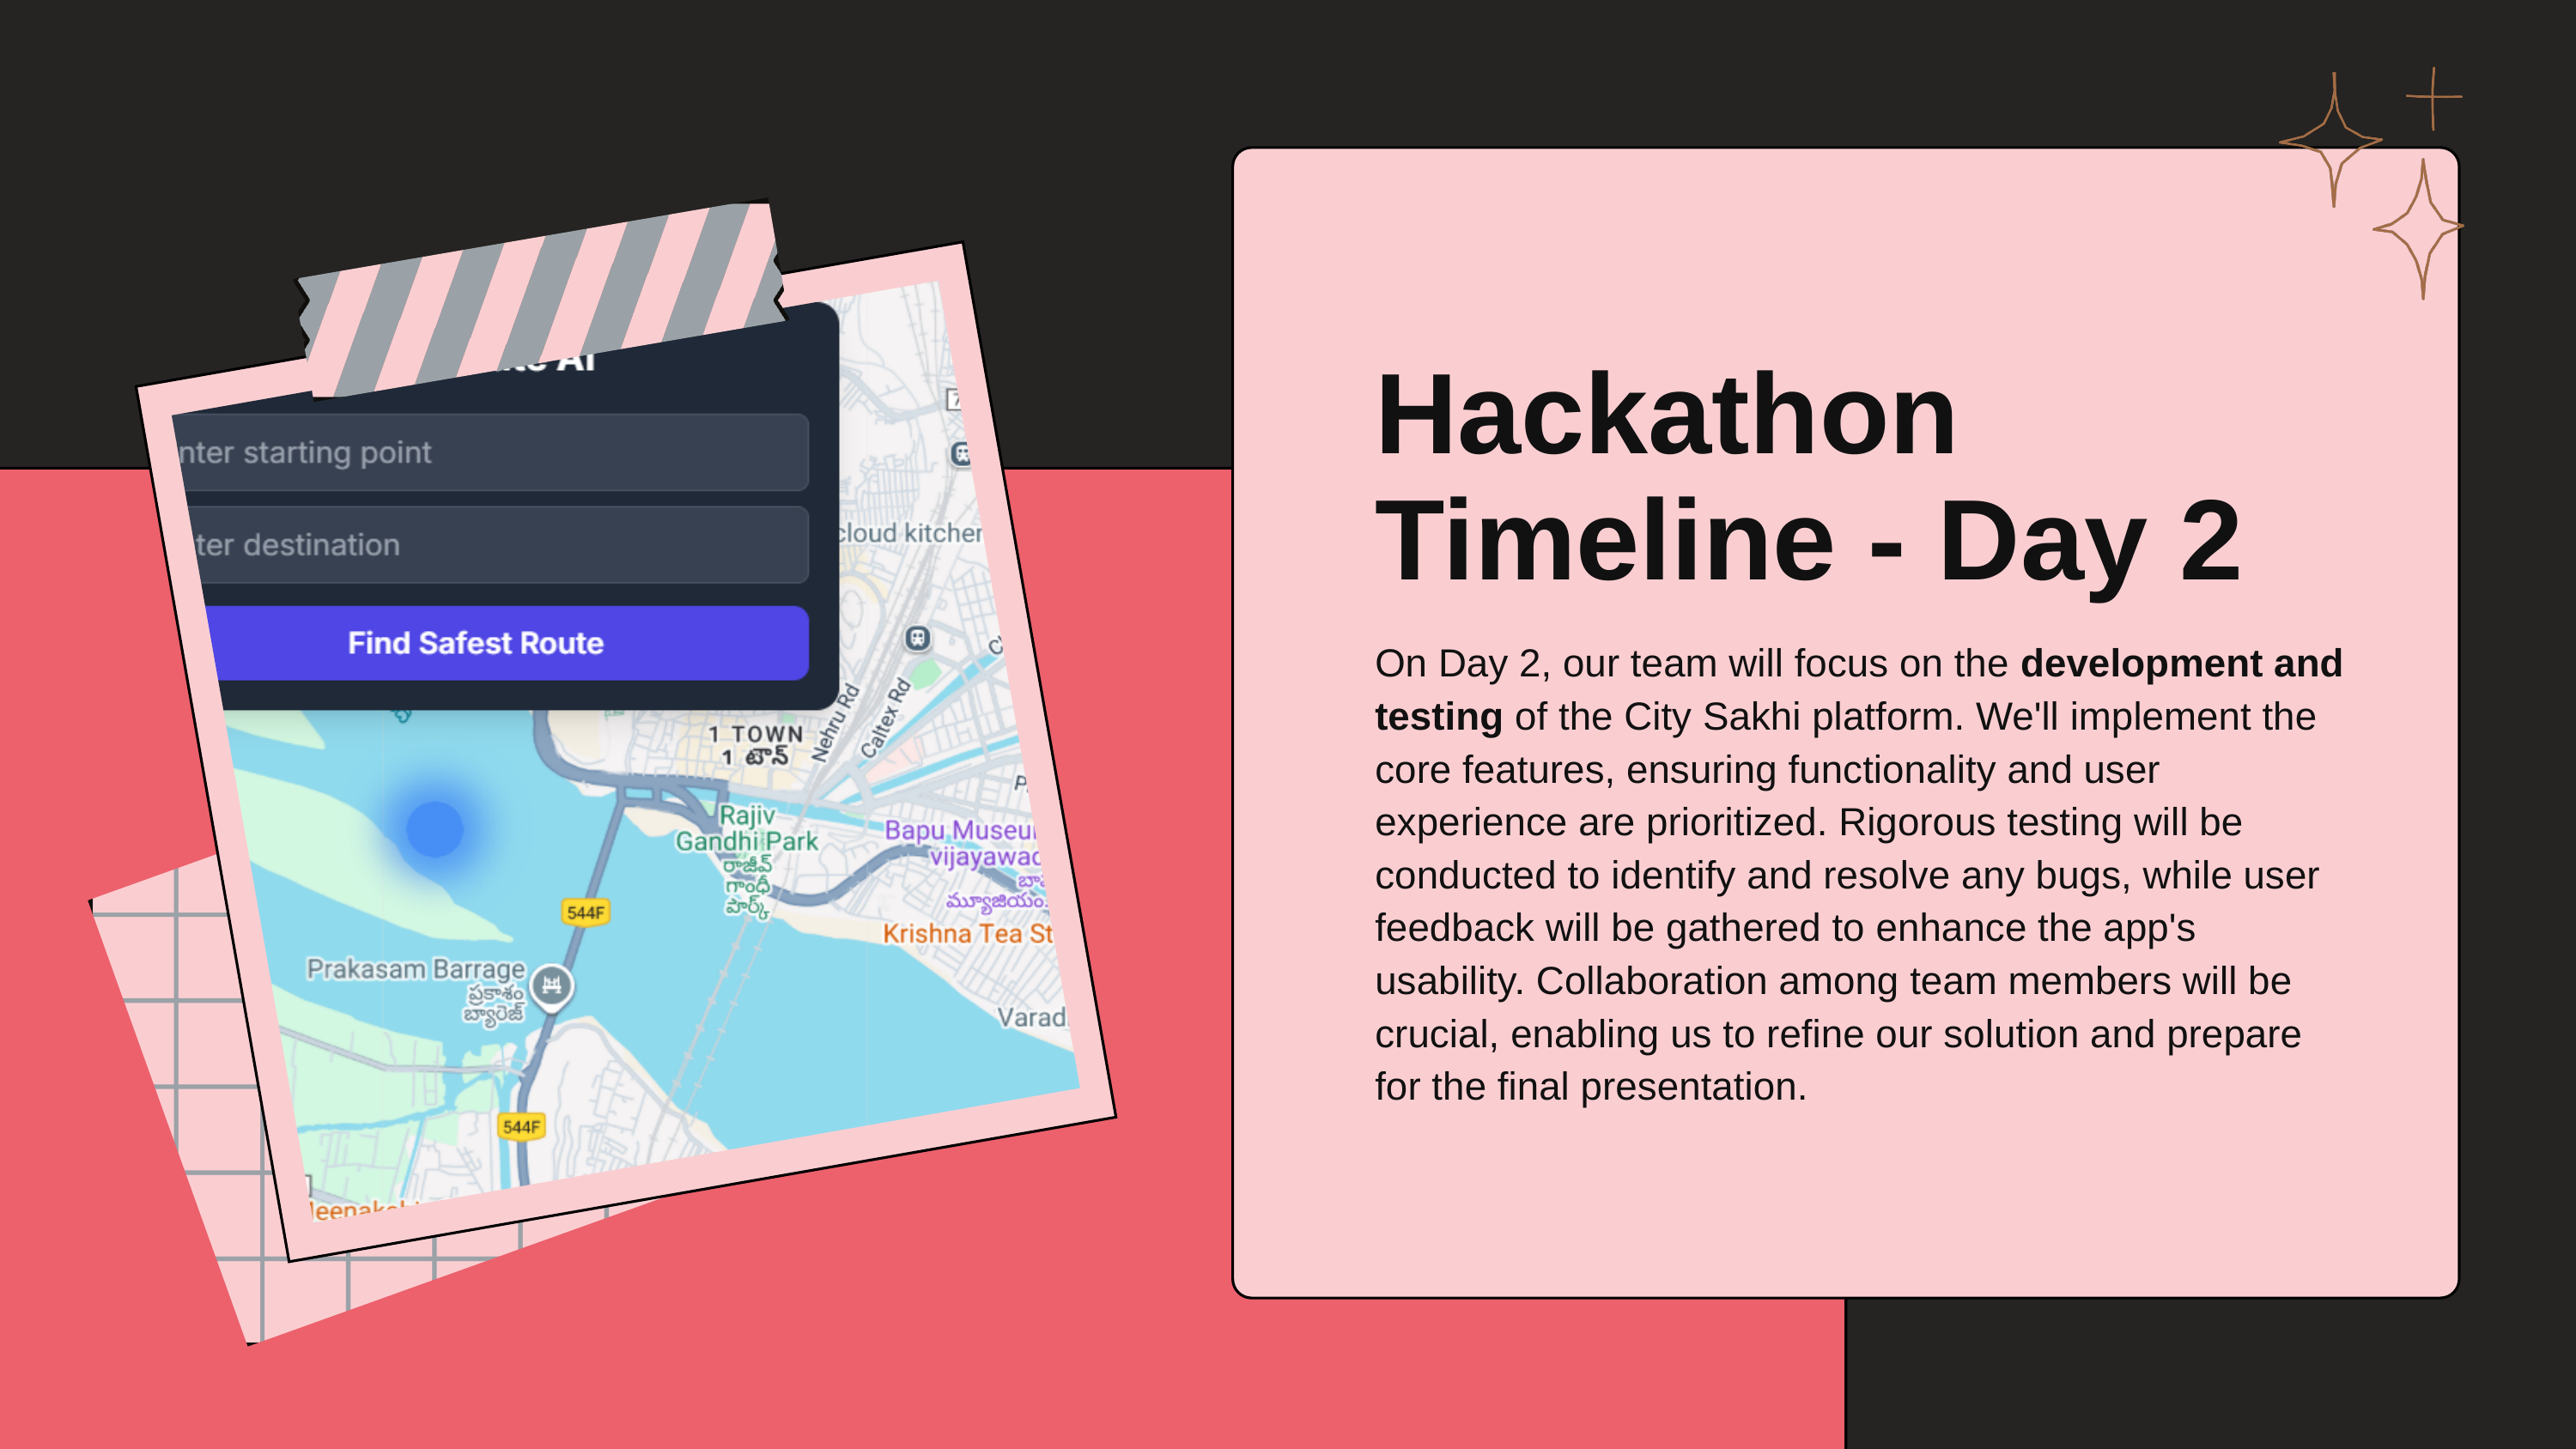

Hackathon Timeline - Day 2
On Day 2, our team will focus on the development and testing of the City Sakhi platform. We'll implement the core features, ensuring functionality and user experience are prioritized. Rigorous testing will be conducted to identify and resolve any bugs, while user feedback will be gathered to enhance the app's usability. Collaboration among team members will be crucial, enabling us to refine our solution and prepare for the final presentation.